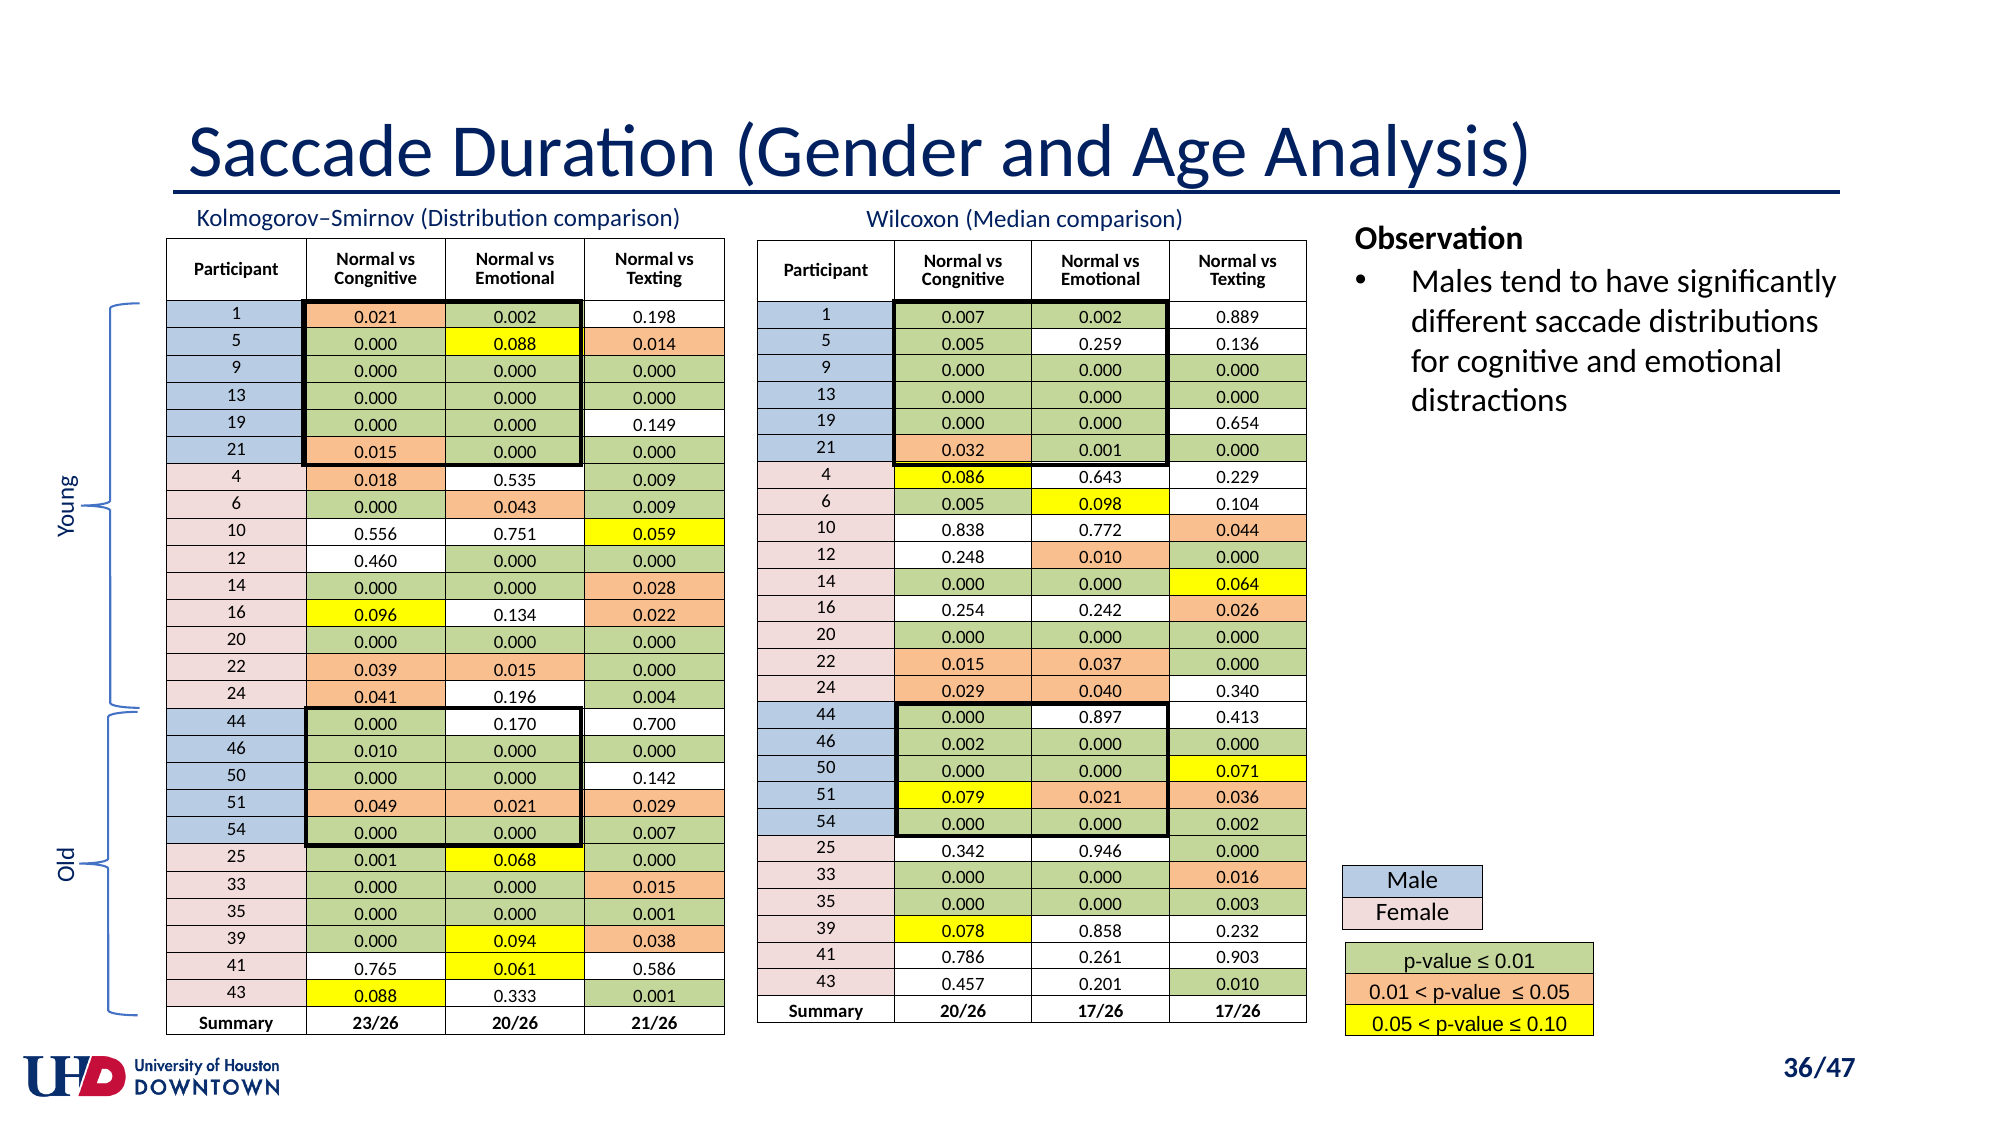

Saccade Duration (Gender and Age Analysis)
Kolmogorov–Smirnov (Distribution comparison)
Wilcoxon (Median comparison)
Observation

Males tend to have significantly different saccade distributions for cognitive and emotional distractions
| Participant | Normal vs Congnitive | Normal vs Emotional | Normal vs Texting |
| --- | --- | --- | --- |
| 1 | 0.021 | 0.002 | 0.198 |
| 5 | 0.000 | 0.088 | 0.014 |
| 9 | 0.000 | 0.000 | 0.000 |
| 13 | 0.000 | 0.000 | 0.000 |
| 19 | 0.000 | 0.000 | 0.149 |
| 21 | 0.015 | 0.000 | 0.000 |
| 4 | 0.018 | 0.535 | 0.009 |
| 6 | 0.000 | 0.043 | 0.009 |
| 10 | 0.556 | 0.751 | 0.059 |
| 12 | 0.460 | 0.000 | 0.000 |
| 14 | 0.000 | 0.000 | 0.028 |
| 16 | 0.096 | 0.134 | 0.022 |
| 20 | 0.000 | 0.000 | 0.000 |
| 22 | 0.039 | 0.015 | 0.000 |
| 24 | 0.041 | 0.196 | 0.004 |
| 44 | 0.000 | 0.170 | 0.700 |
| 46 | 0.010 | 0.000 | 0.000 |
| 50 | 0.000 | 0.000 | 0.142 |
| 51 | 0.049 | 0.021 | 0.029 |
| 54 | 0.000 | 0.000 | 0.007 |
| 25 | 0.001 | 0.068 | 0.000 |
| 33 | 0.000 | 0.000 | 0.015 |
| 35 | 0.000 | 0.000 | 0.001 |
| 39 | 0.000 | 0.094 | 0.038 |
| 41 | 0.765 | 0.061 | 0.586 |
| 43 | 0.088 | 0.333 | 0.001 |
| Summary | 23/26 | 20/26 | 21/26 |
| Participant | Normal vs Congnitive | Normal vs Emotional | Normal vs Texting |
| --- | --- | --- | --- |
| 1 | 0.007 | 0.002 | 0.889 |
| 5 | 0.005 | 0.259 | 0.136 |
| 9 | 0.000 | 0.000 | 0.000 |
| 13 | 0.000 | 0.000 | 0.000 |
| 19 | 0.000 | 0.000 | 0.654 |
| 21 | 0.032 | 0.001 | 0.000 |
| 4 | 0.086 | 0.643 | 0.229 |
| 6 | 0.005 | 0.098 | 0.104 |
| 10 | 0.838 | 0.772 | 0.044 |
| 12 | 0.248 | 0.010 | 0.000 |
| 14 | 0.000 | 0.000 | 0.064 |
| 16 | 0.254 | 0.242 | 0.026 |
| 20 | 0.000 | 0.000 | 0.000 |
| 22 | 0.015 | 0.037 | 0.000 |
| 24 | 0.029 | 0.040 | 0.340 |
| 44 | 0.000 | 0.897 | 0.413 |
| 46 | 0.002 | 0.000 | 0.000 |
| 50 | 0.000 | 0.000 | 0.071 |
| 51 | 0.079 | 0.021 | 0.036 |
| 54 | 0.000 | 0.000 | 0.002 |
| 25 | 0.342 | 0.946 | 0.000 |
| 33 | 0.000 | 0.000 | 0.016 |
| 35 | 0.000 | 0.000 | 0.003 |
| 39 | 0.078 | 0.858 | 0.232 |
| 41 | 0.786 | 0.261 | 0.903 |
| 43 | 0.457 | 0.201 | 0.010 |
| Summary | 20/26 | 17/26 | 17/26 |

Young

Old
| Male |
| --- |
| Female |
| p-value ≤ 0.01 |
| --- |
| 0.01 < p-value ≤ 0.05 |
| 0.05 < p-value ≤ 0.10 |
36